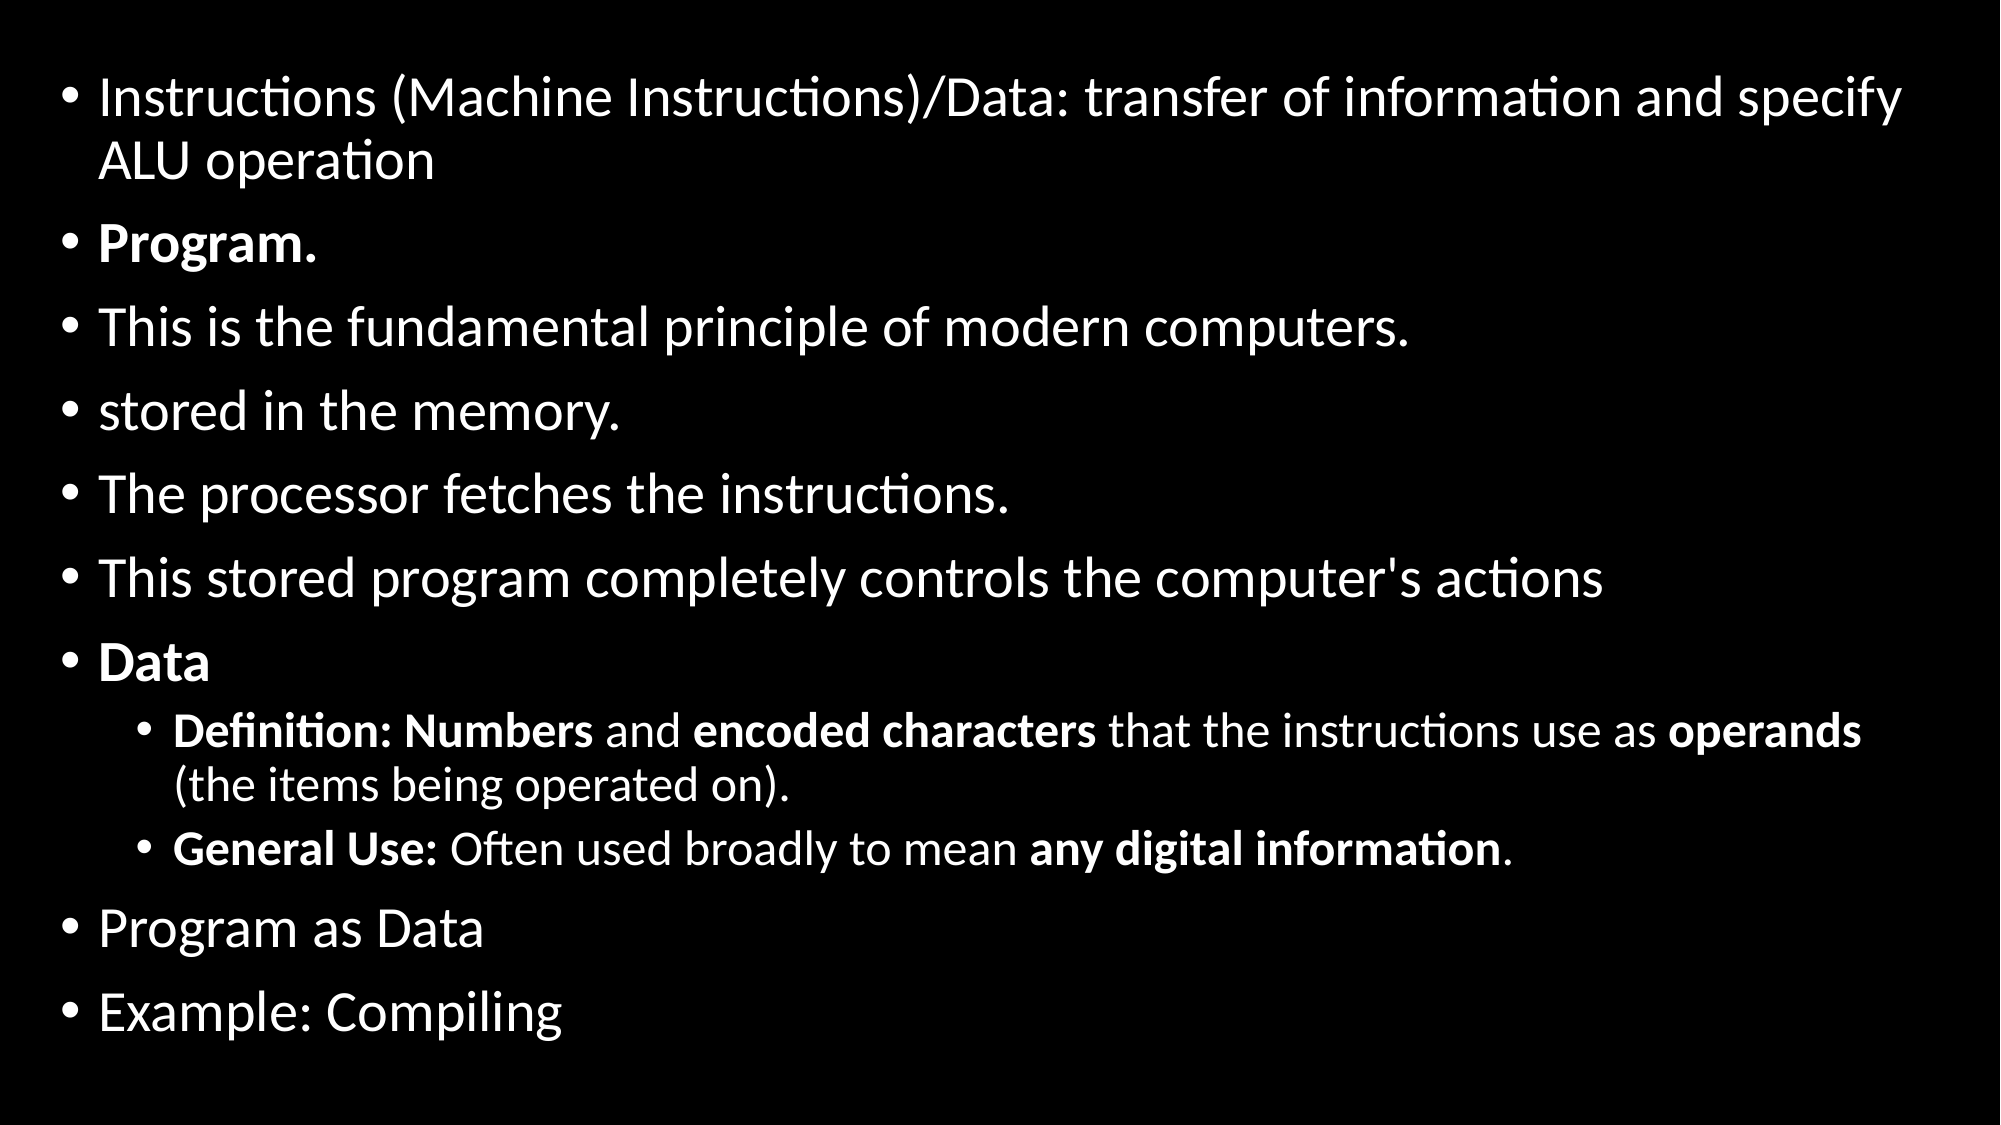

Instructions (Machine Instructions)/Data: transfer of information and specify ALU operation
Program.
This is the fundamental principle of modern computers.
stored in the memory.
The processor fetches the instructions.
This stored program completely controls the computer's actions
Data
Definition: Numbers and encoded characters that the instructions use as operands (the items being operated on).
General Use: Often used broadly to mean any digital information.
Program as Data
Example: Compiling